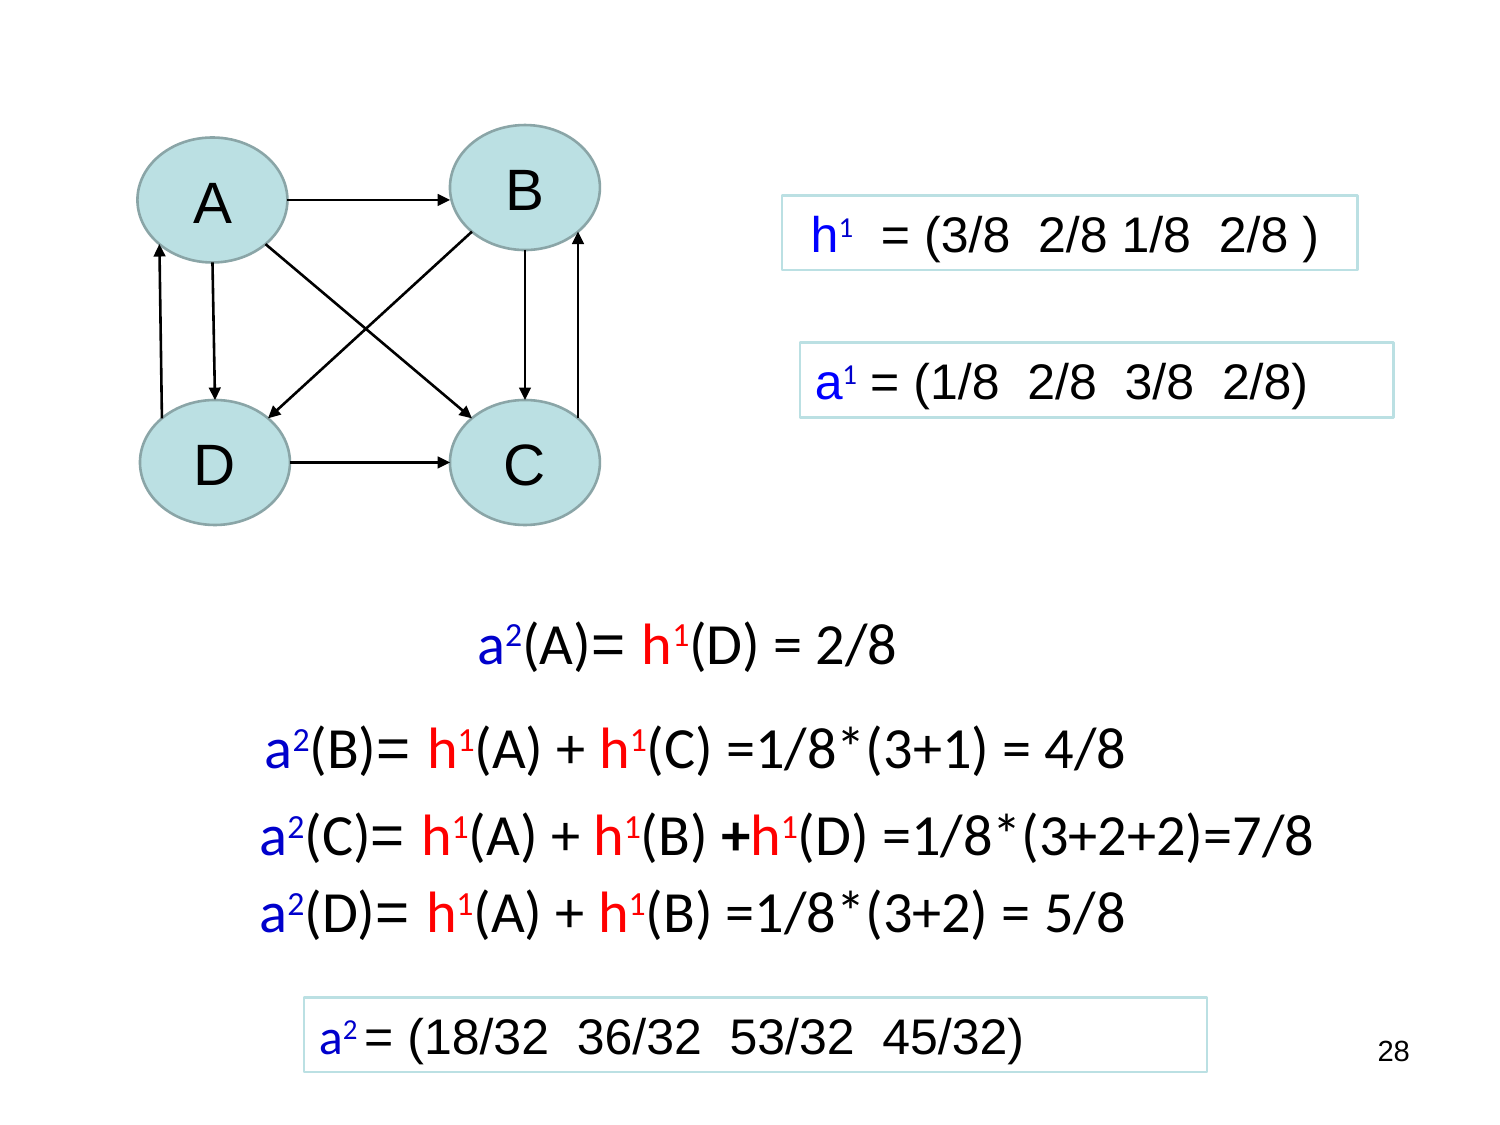

B
A
 h1  = (3/8  2/8 1/8  2/8 )
a1  = (1/8  2/8  3/8  2/8)
D
C
a2(A)= h1(D) = 2/8
a2(B)= h1(A) + h1(C) =1/8*(3+1) = 4/8
a2(C)= h1(A) + h1(B) +h1(D) =1/8*(3+2+2)=7/8
a2(D)= h1(A) + h1(B) =1/8*(3+2) = 5/8
a2 = (18/32  36/32  53/32  45/32)
28